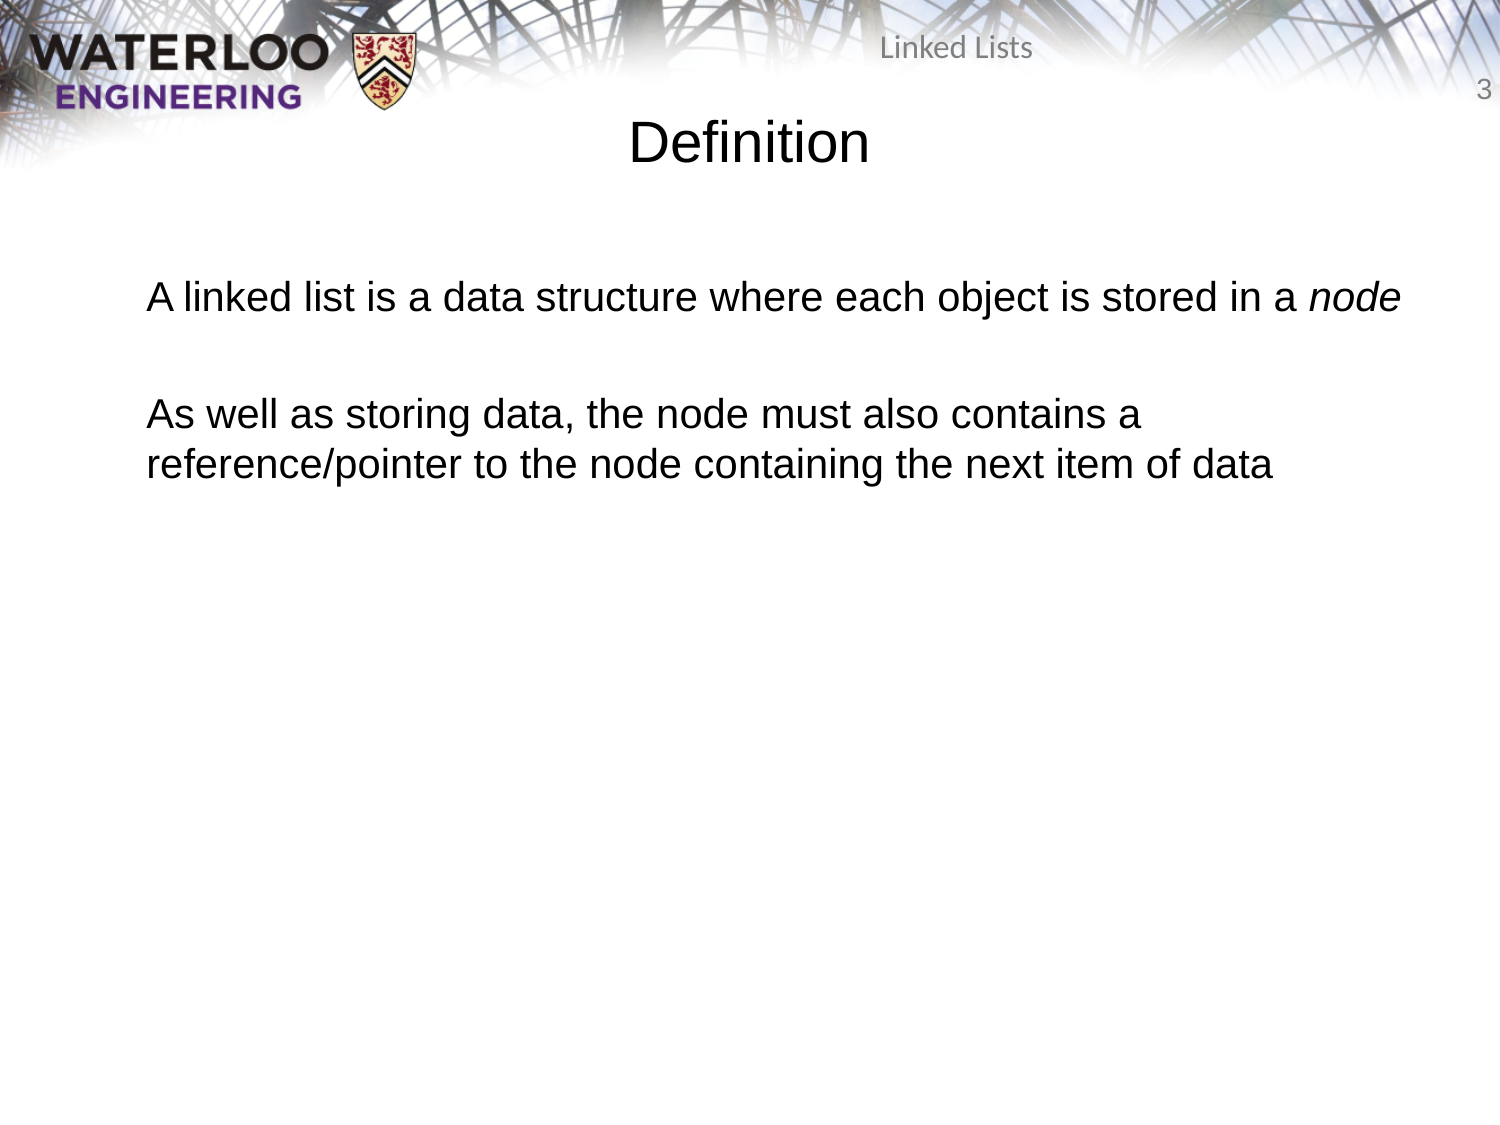

# Definition
	A linked list is a data structure where each object is stored in a node

	As well as storing data, the node must also contains a reference/pointer to the node containing the next item of data